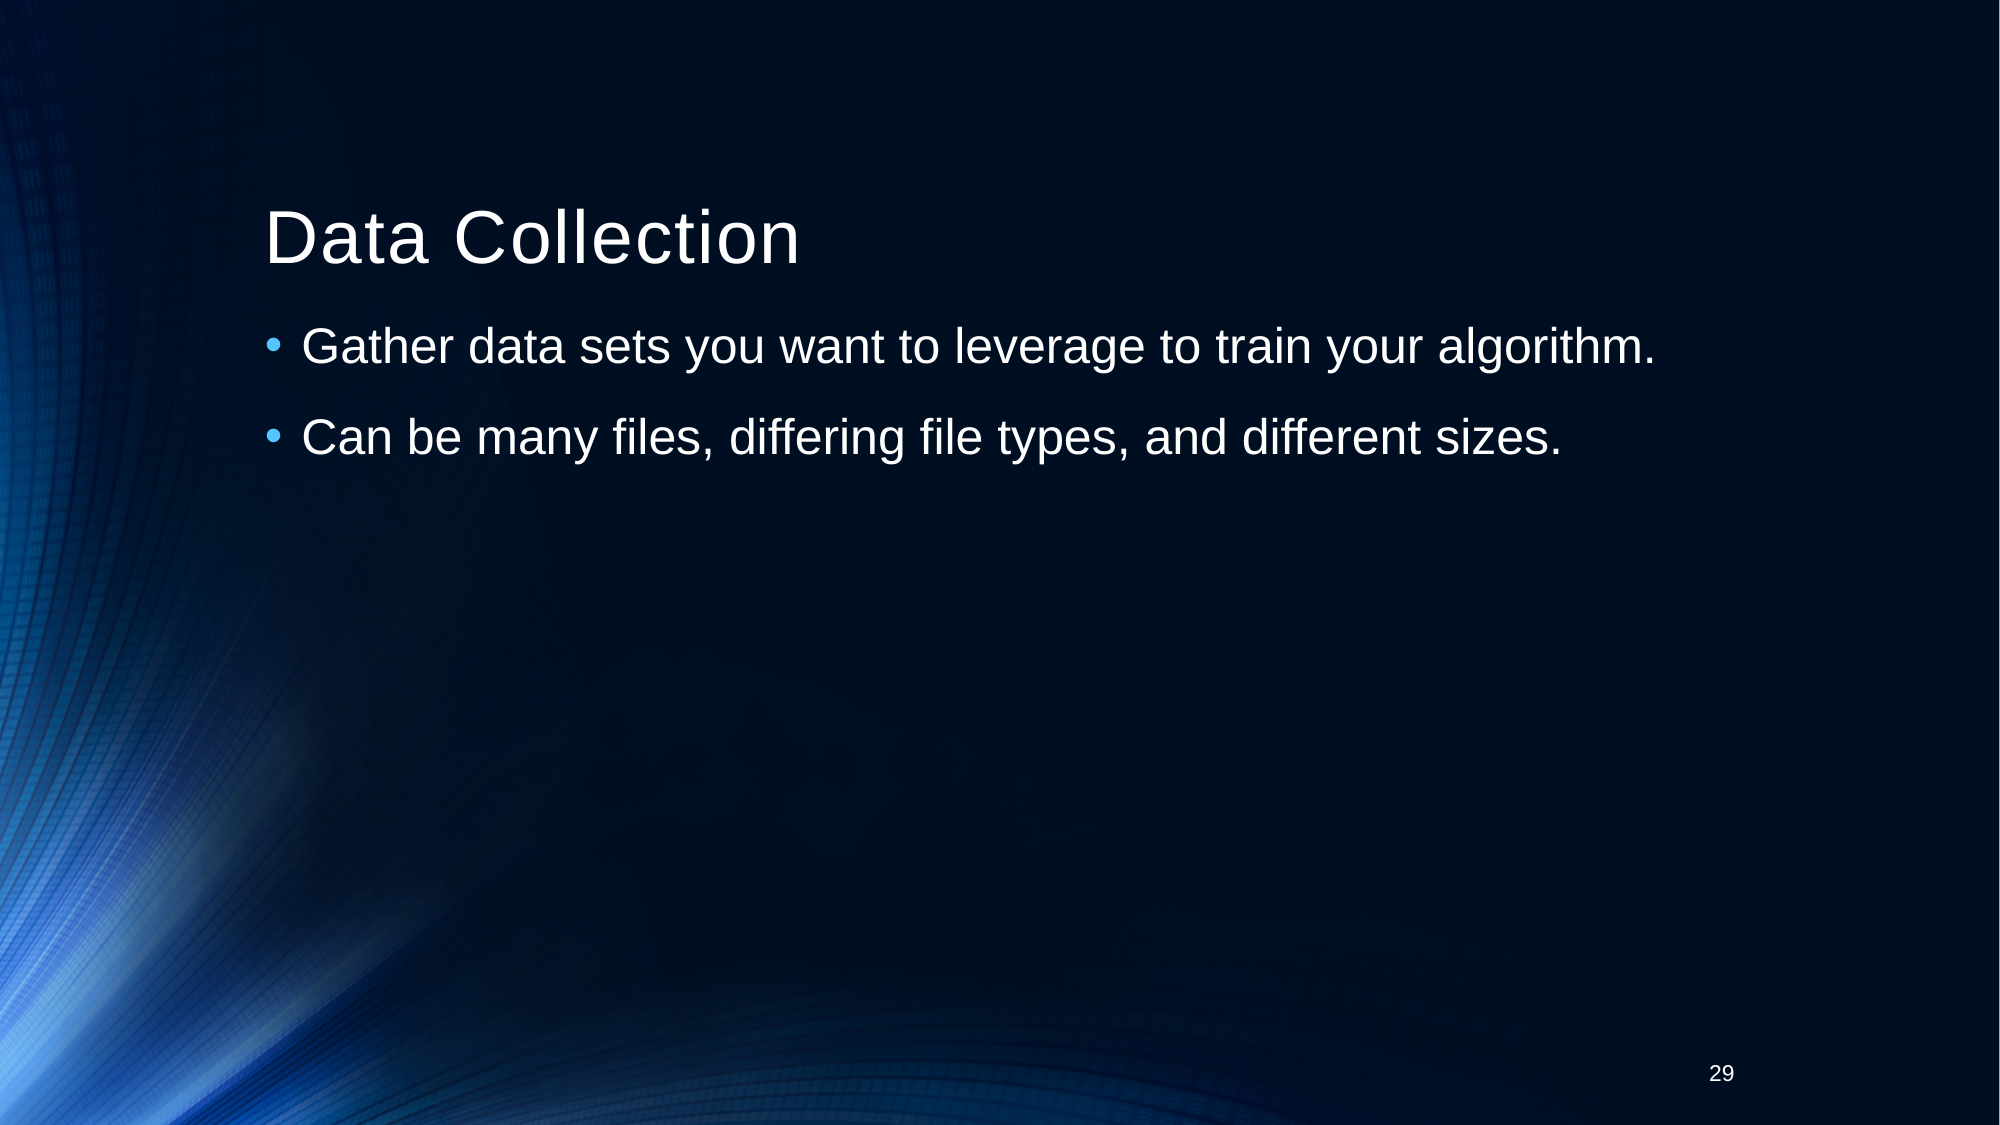

# Data Collection
Gather data sets you want to leverage to train your algorithm.
Can be many files, differing file types, and different sizes.
29